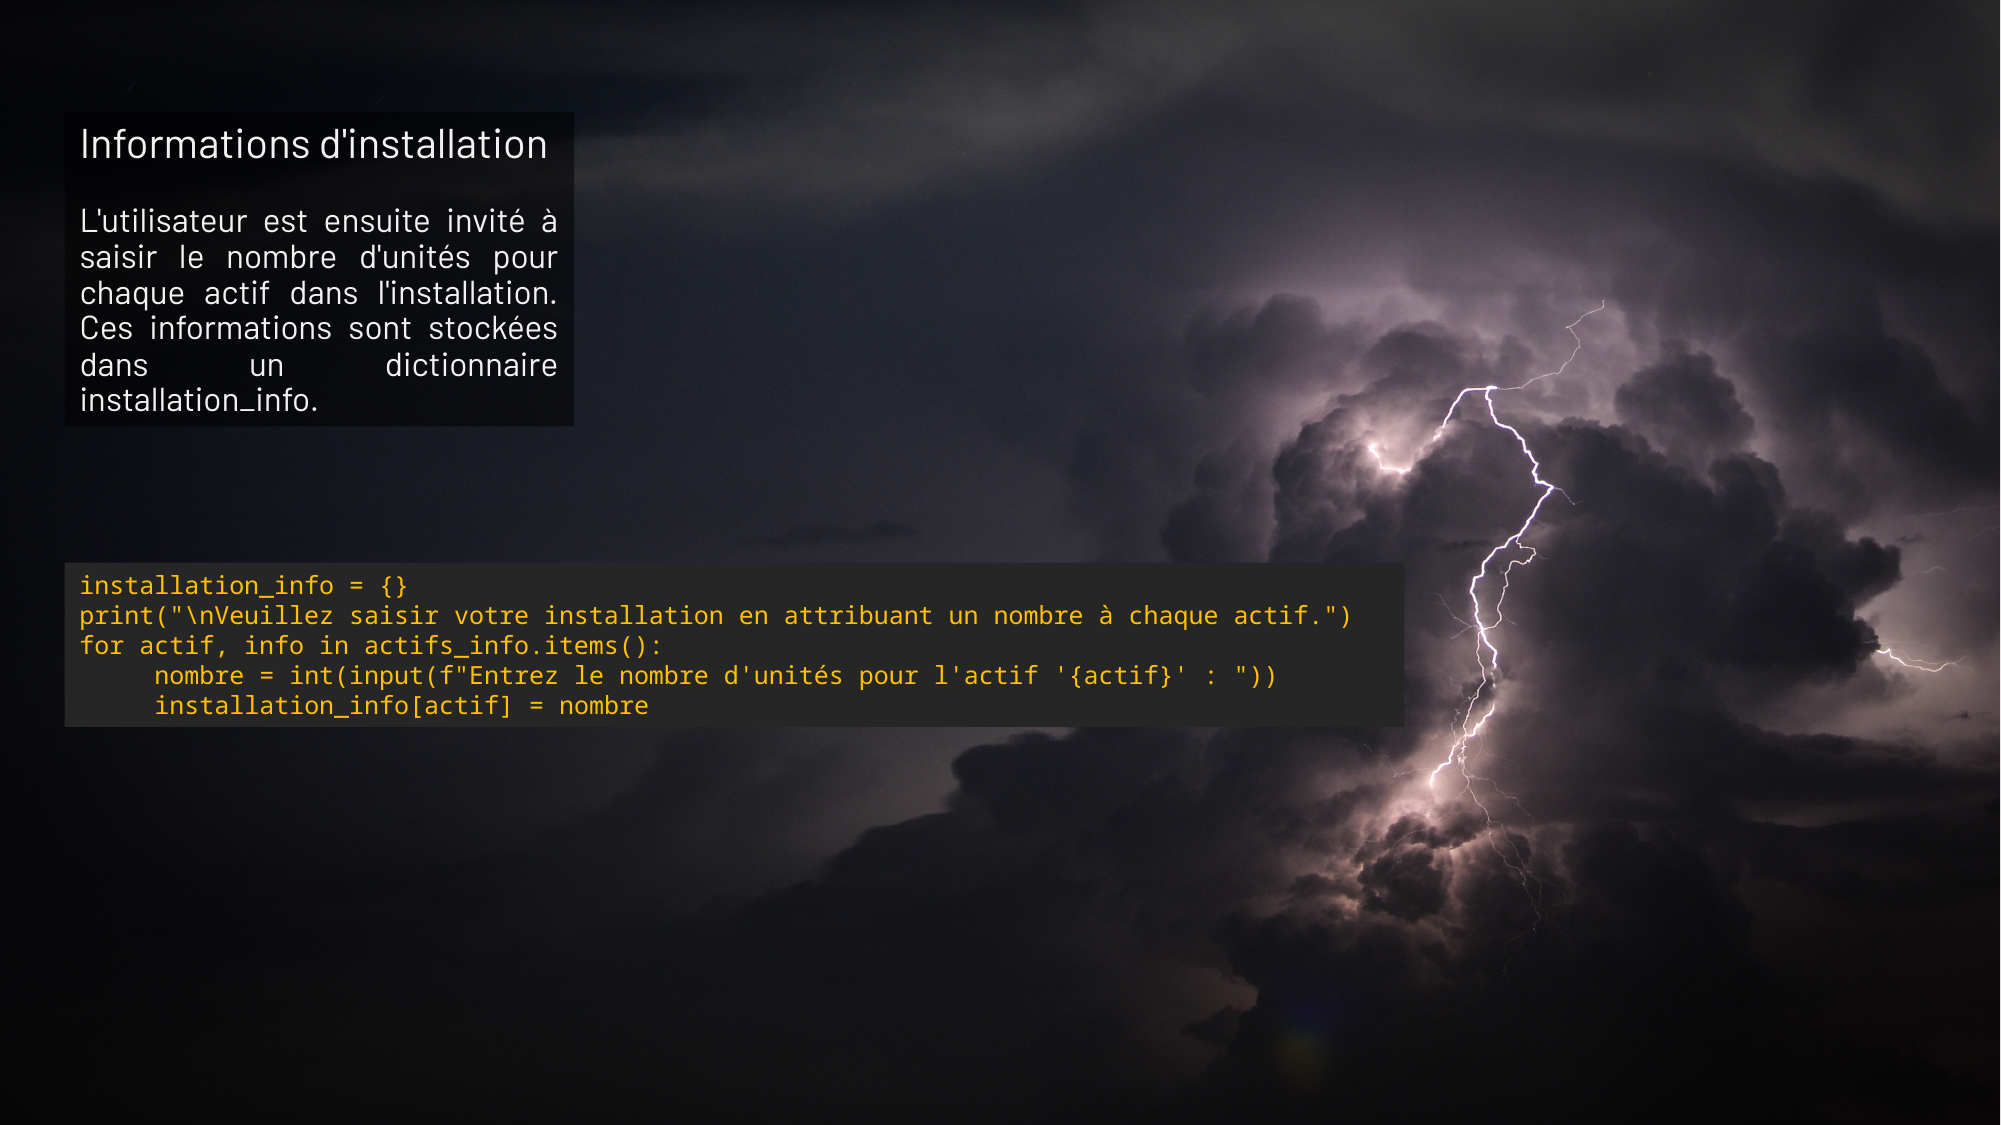

Informations d'installation

L'utilisateur est ensuite invité à saisir le nombre d'unités pour chaque actif dans l'installation. Ces informations sont stockées dans un dictionnaire installation_info.
installation_info = {}
print("\nVeuillez saisir votre installation en attribuant un nombre à chaque actif.")
for actif, info in actifs_info.items():
nombre = int(input(f"Entrez le nombre d'unités pour l'actif '{actif}' : "))
installation_info[actif] = nombre